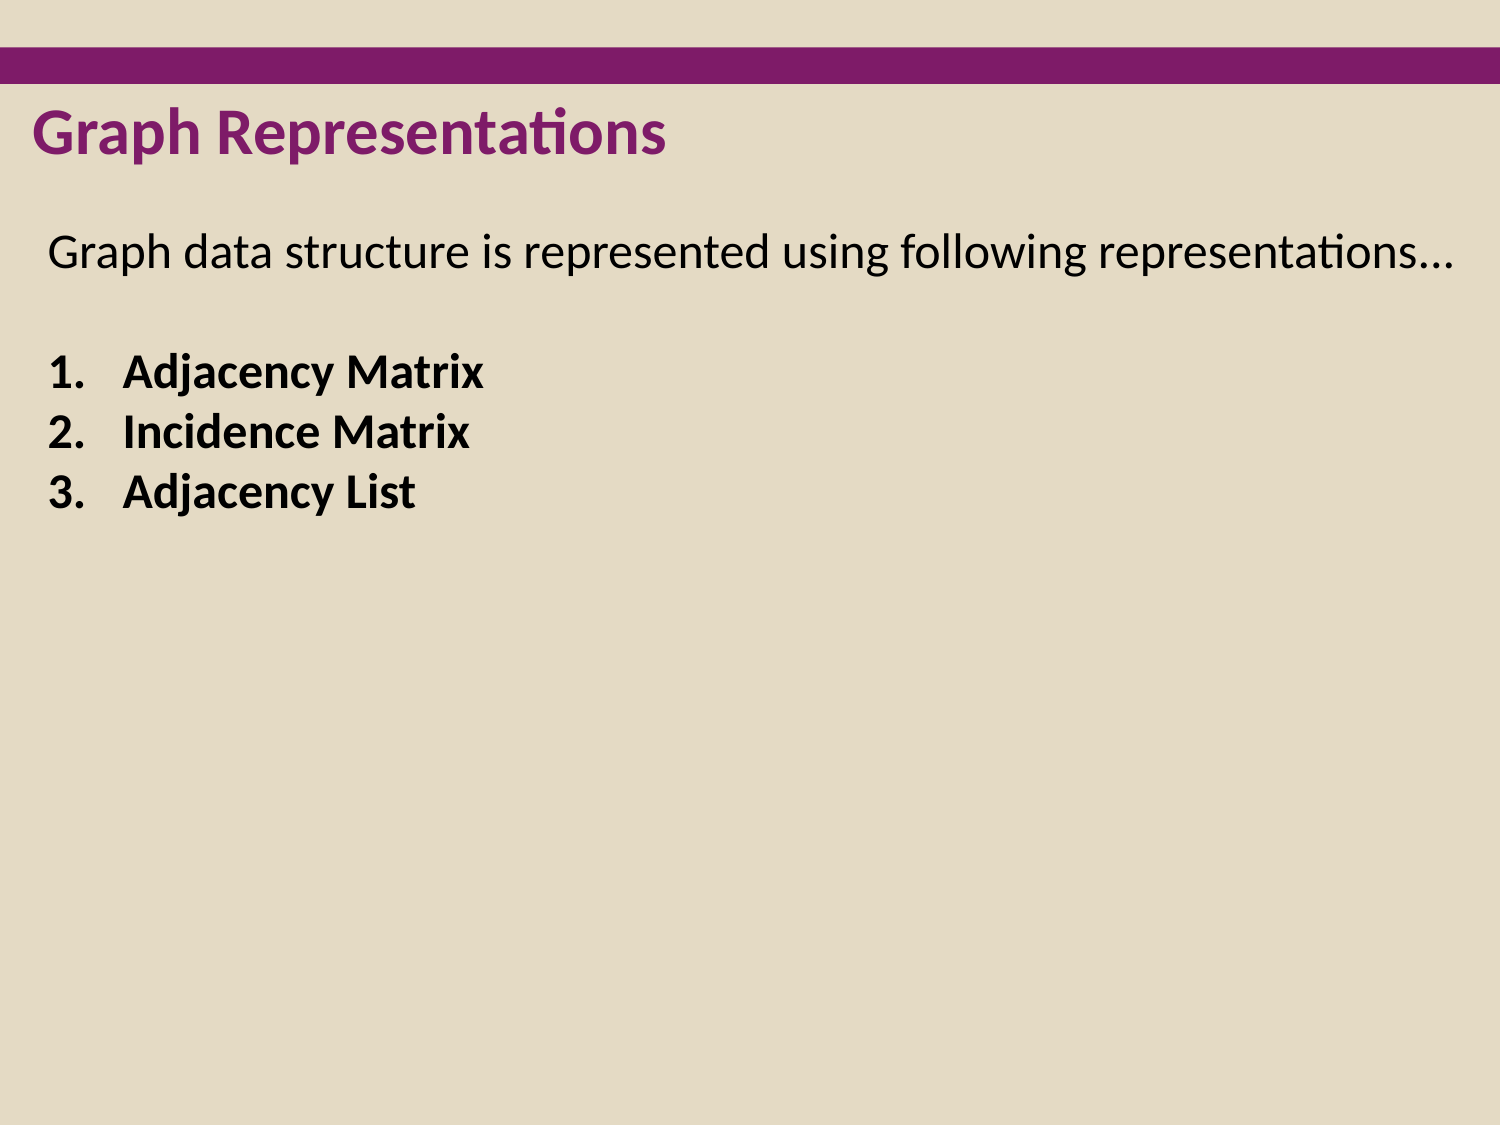

Graph Representations

Graph data structure is represented using following representations...

Adjacency Matrix
Incidence Matrix
Adjacency List